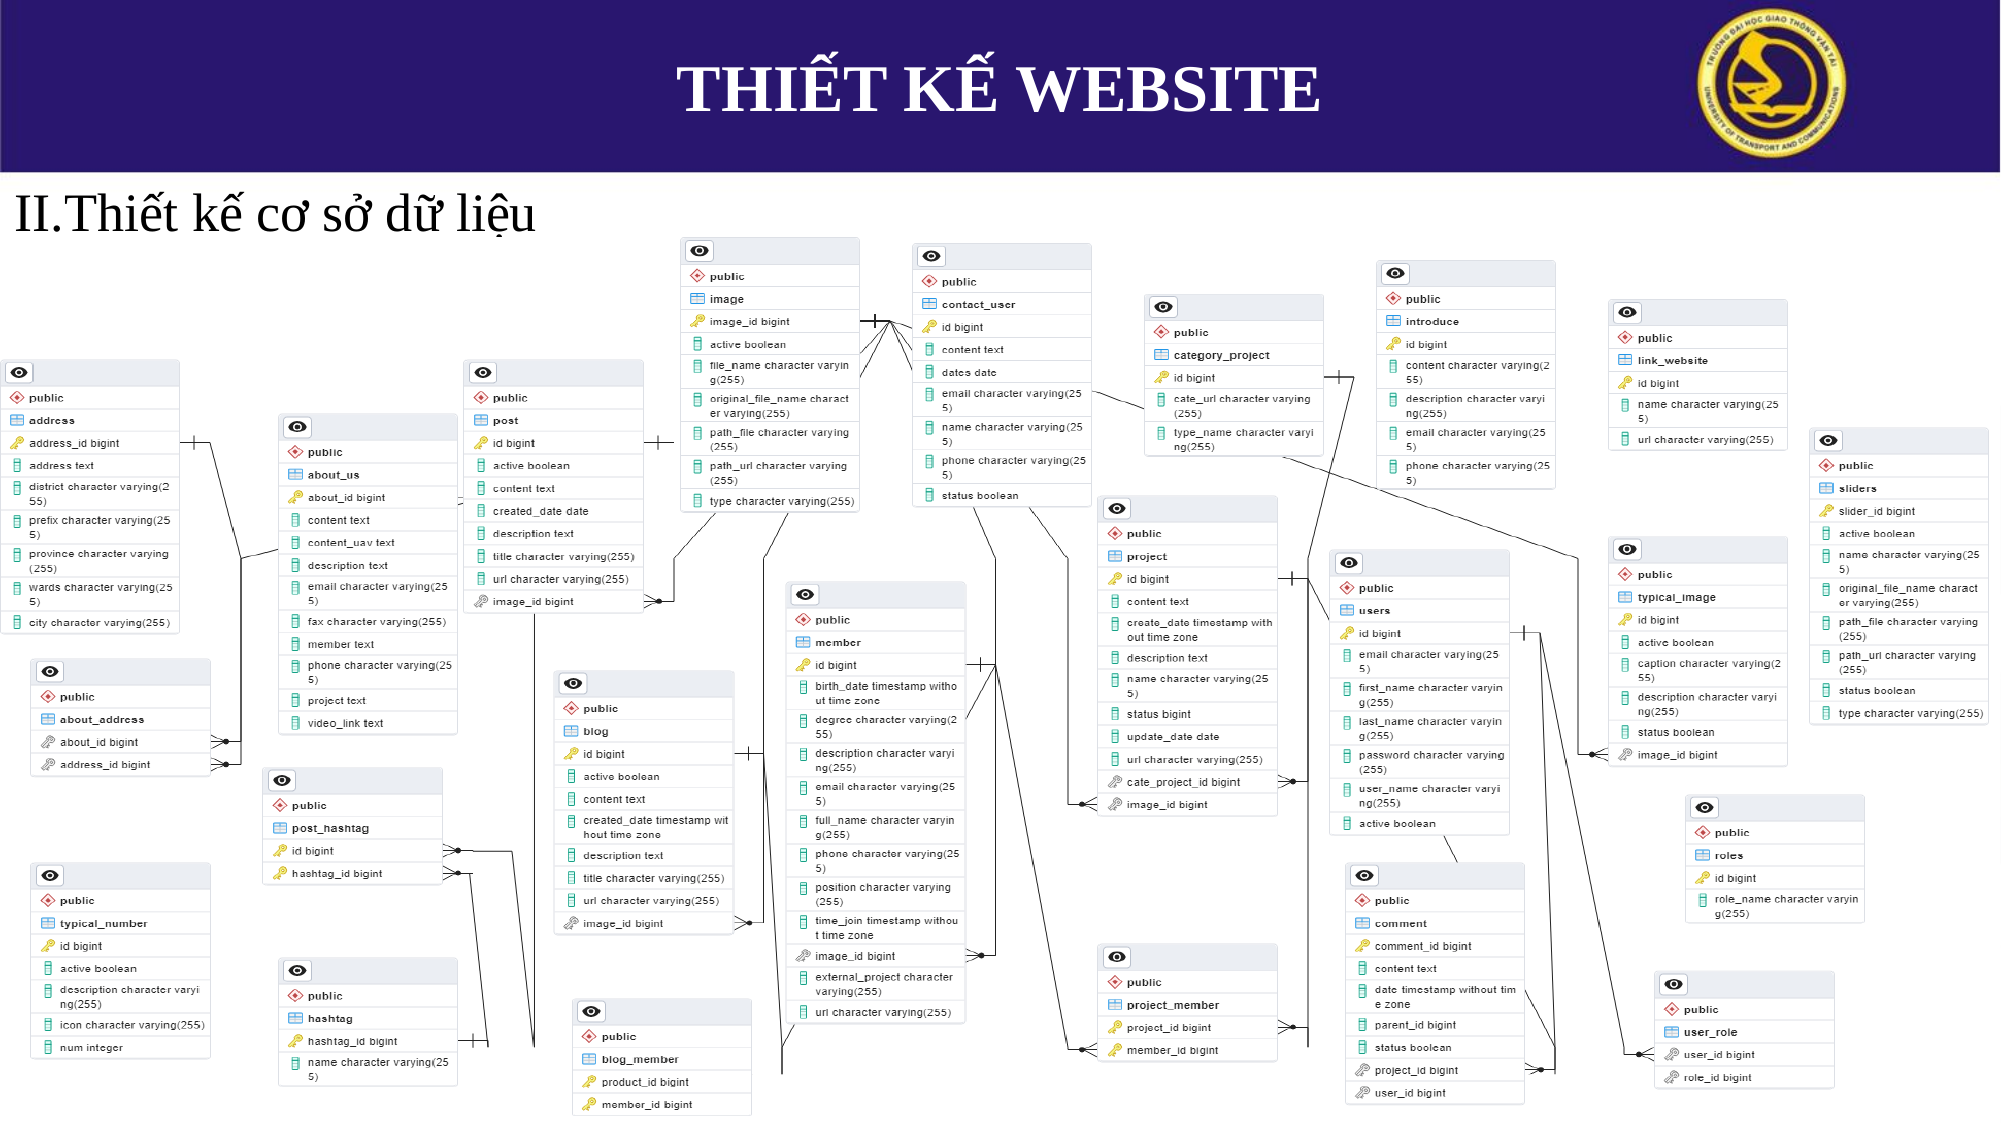

THIẾT KẾ WEBSITE
II.Thiết kế cơ sở dữ liệu